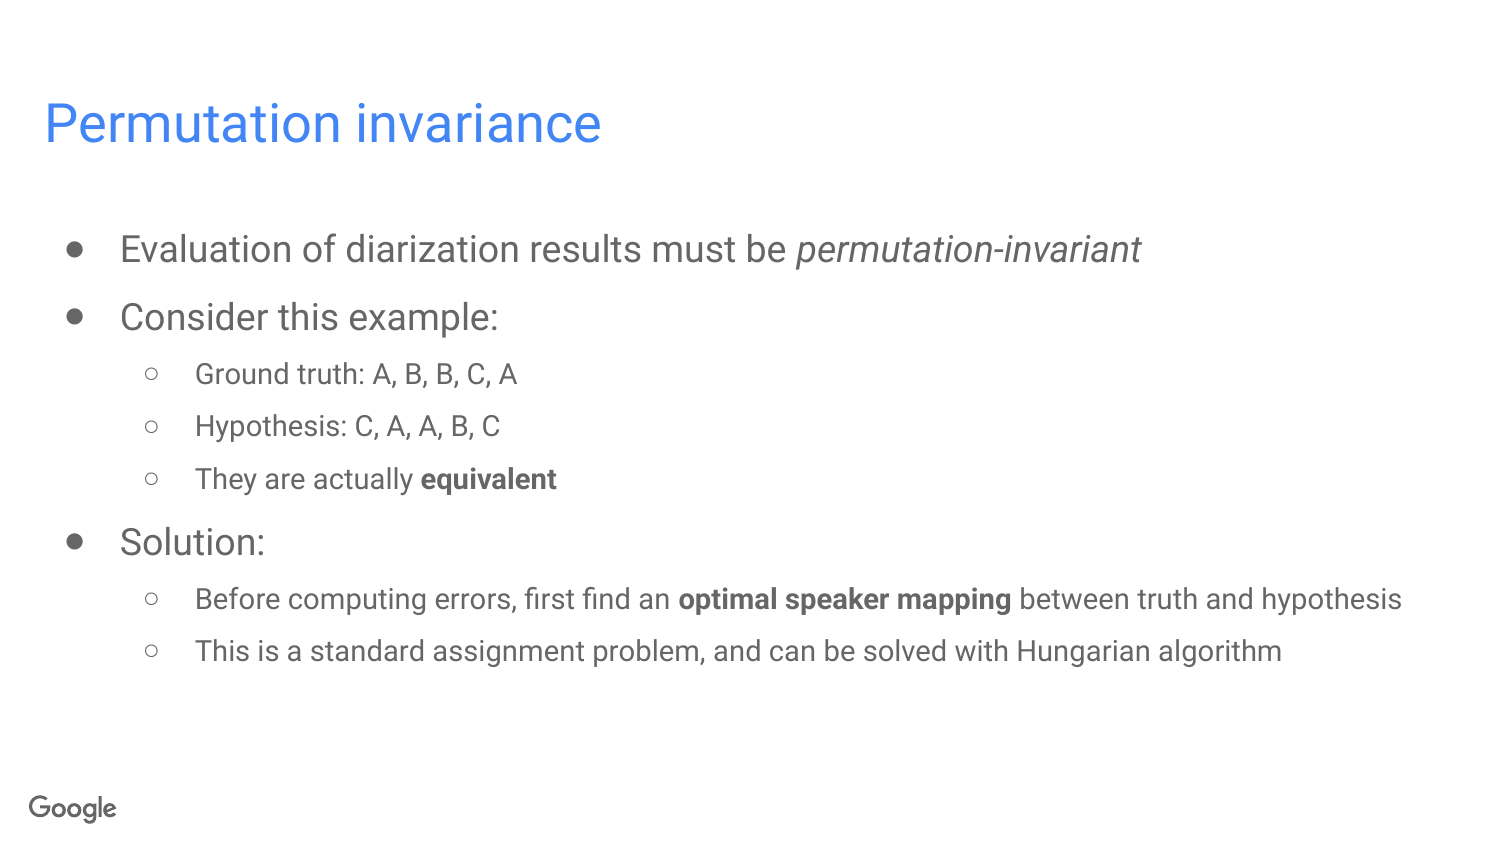

# Permutation invariance
Evaluation of diarization results must be permutation-invariant
Consider this example:
Ground truth: A, B, B, C, A
Hypothesis: C, A, A, B, C
They are actually equivalent
Solution:
Before computing errors, first find an optimal speaker mapping between truth and hypothesis
This is a standard assignment problem, and can be solved with Hungarian algorithm